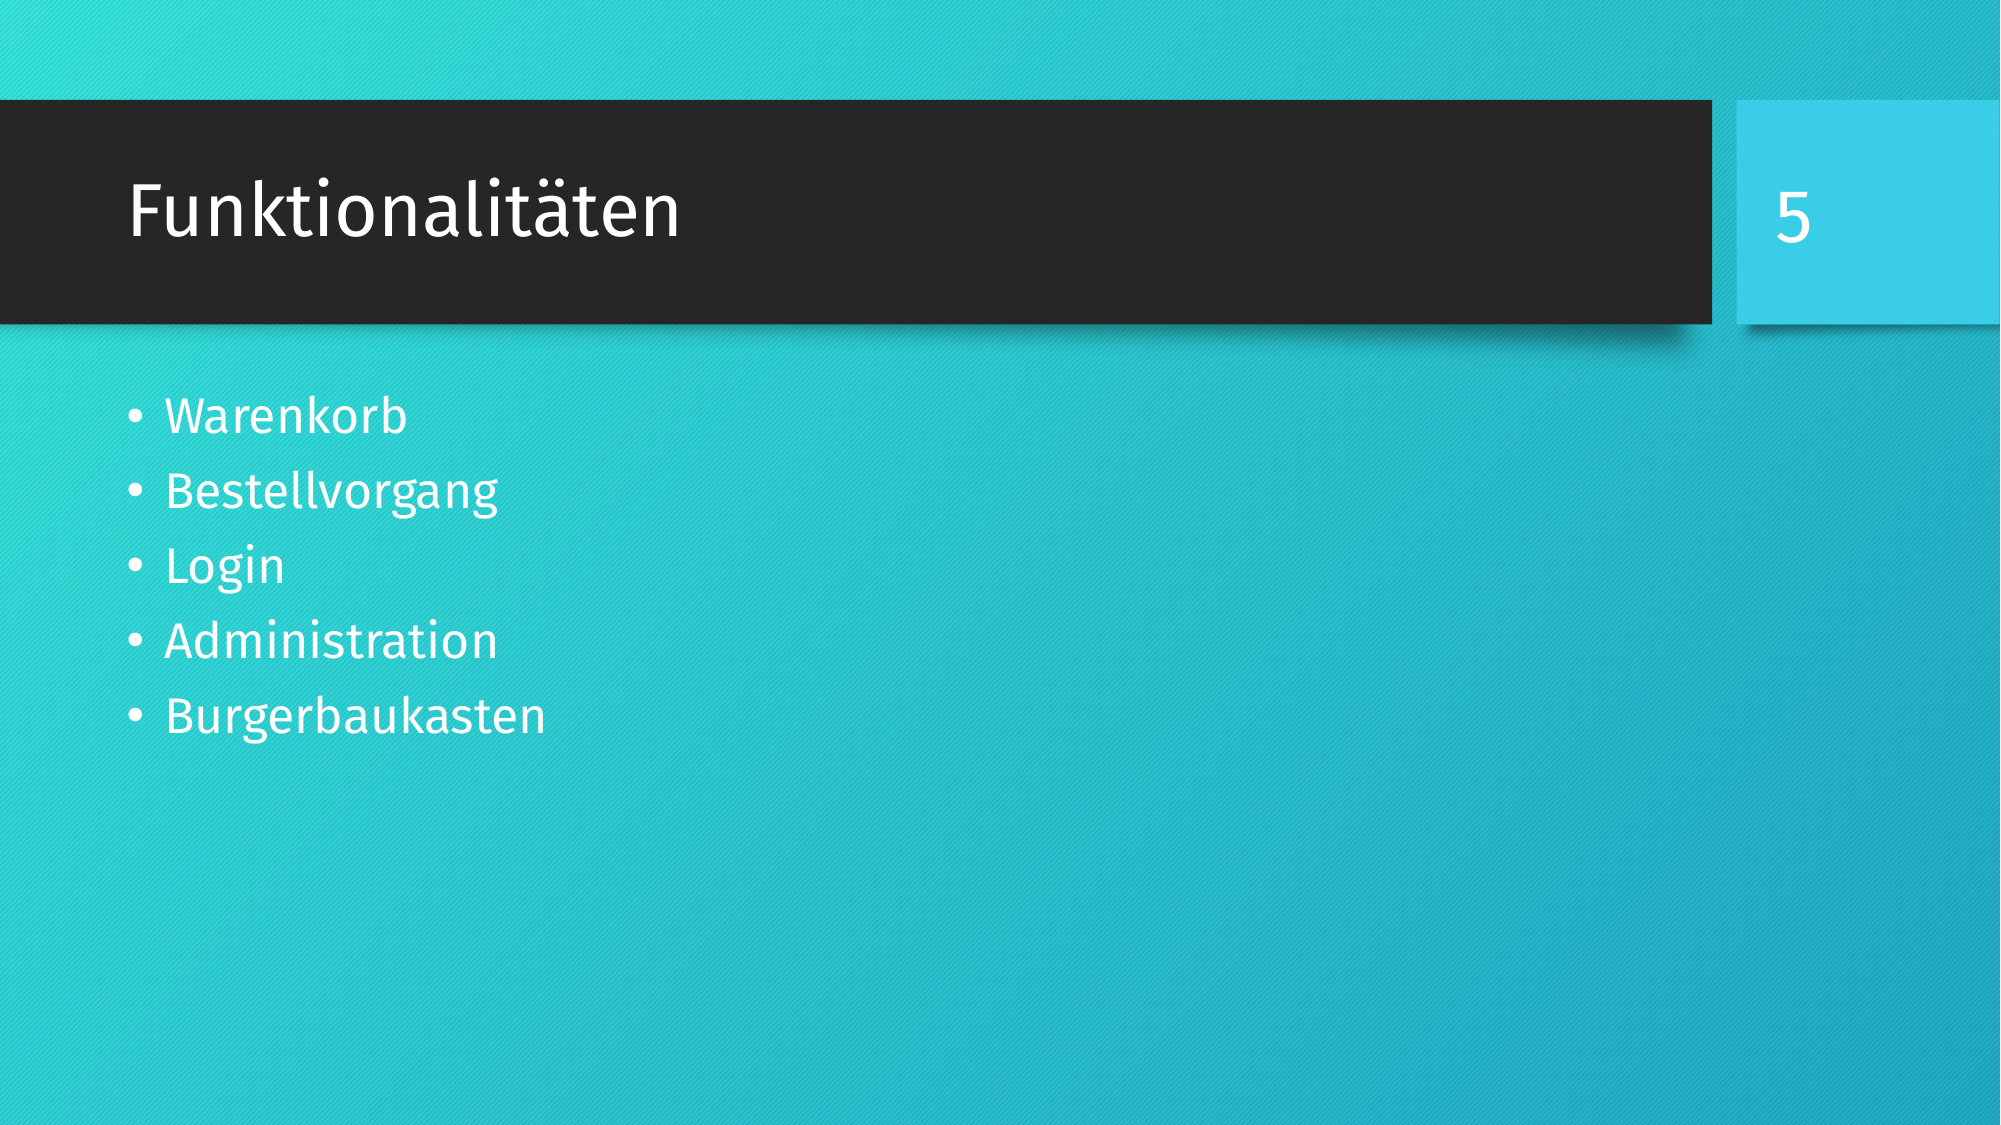

5
# Funktionalitäten
Warenkorb
Bestellvorgang
Login
Administration
Burgerbaukasten